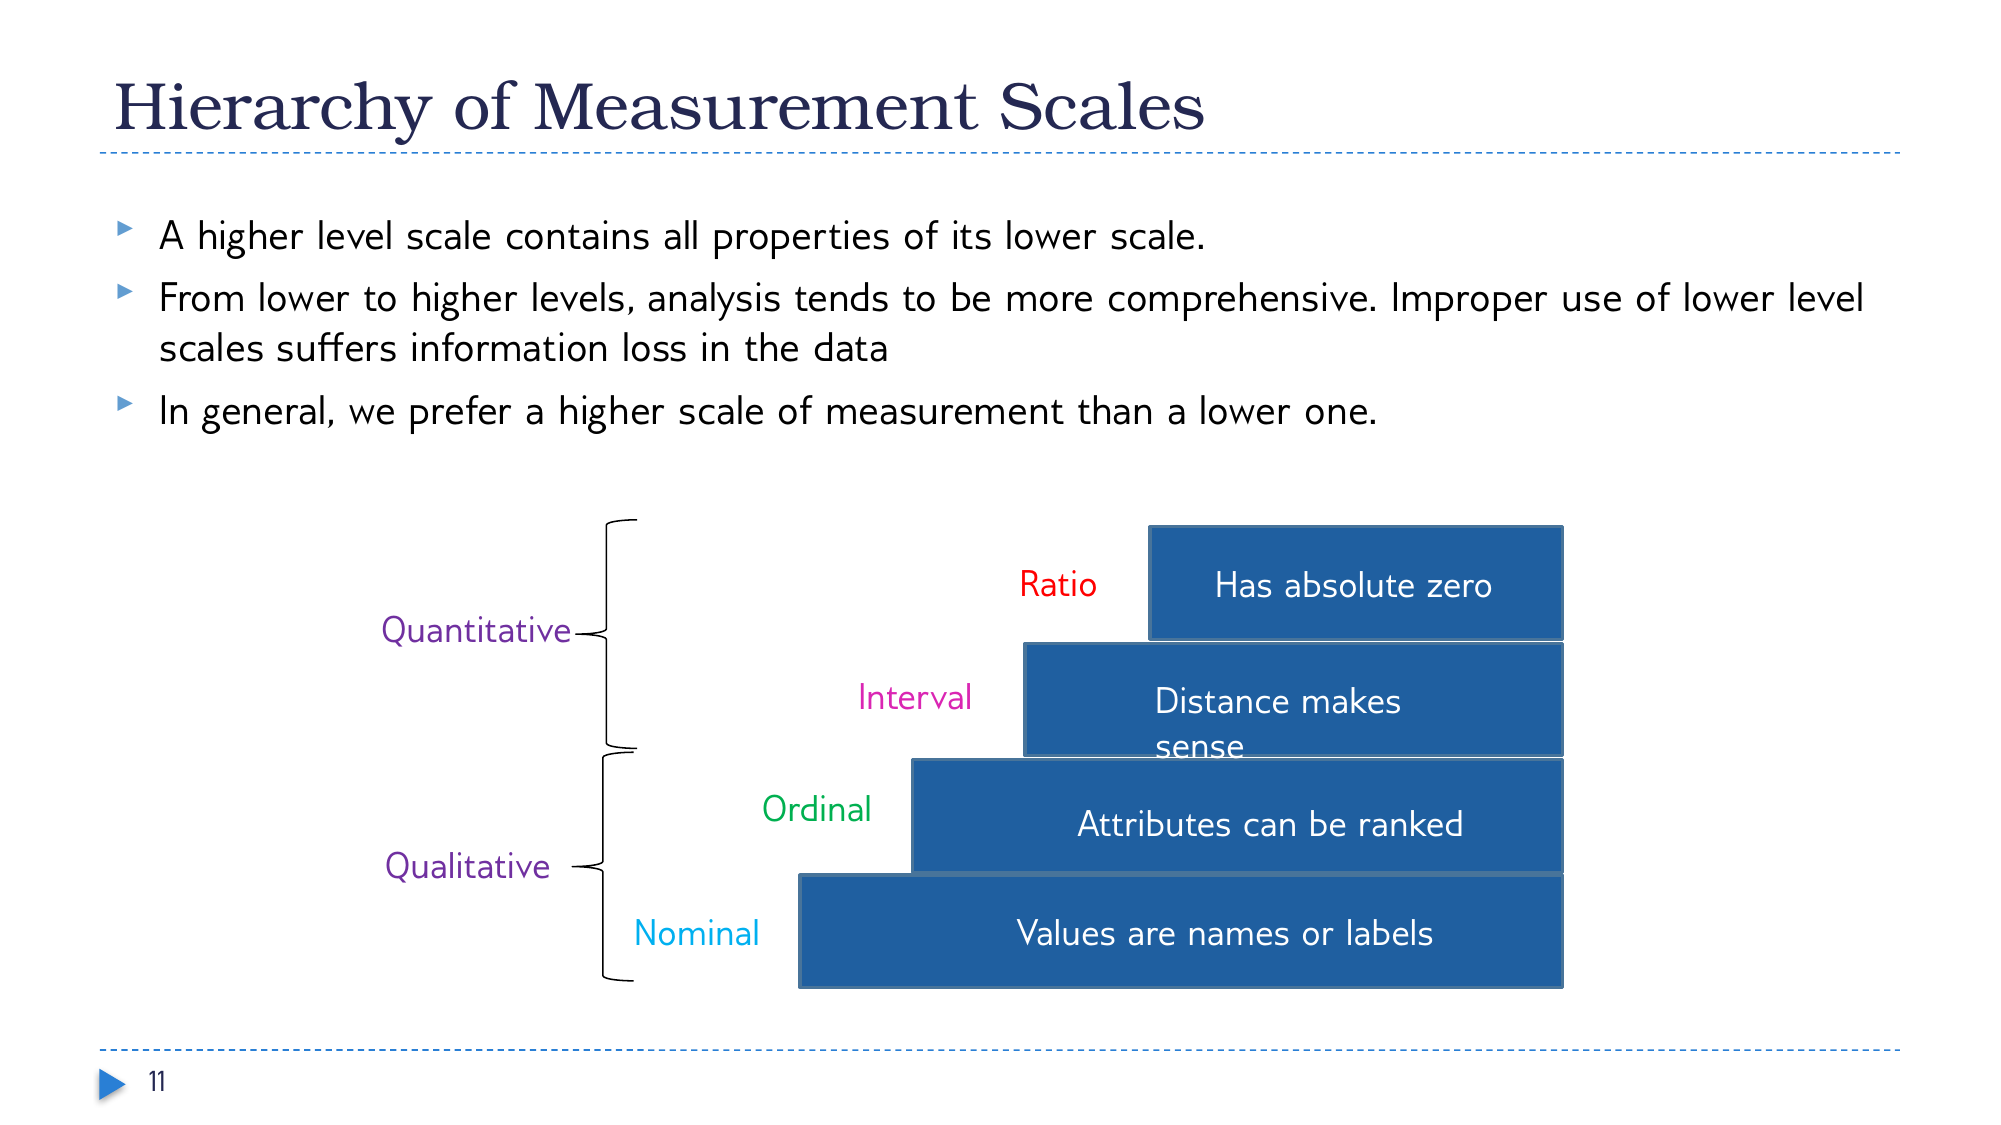

# Hierarchy of Measurement Scales
A higher level scale contains all properties of its lower scale.
From lower to higher levels, analysis tends to be more comprehensive. Improper use of lower level scales suffers information loss in the data
In general, we prefer a higher scale of measurement than a lower one.

Ratio
Has absolute zero
Quantitative

Interval
Distance makes sense

Ordinal
Attributes can be ranked
Qualitative

Nominal
Values are names or labels
11